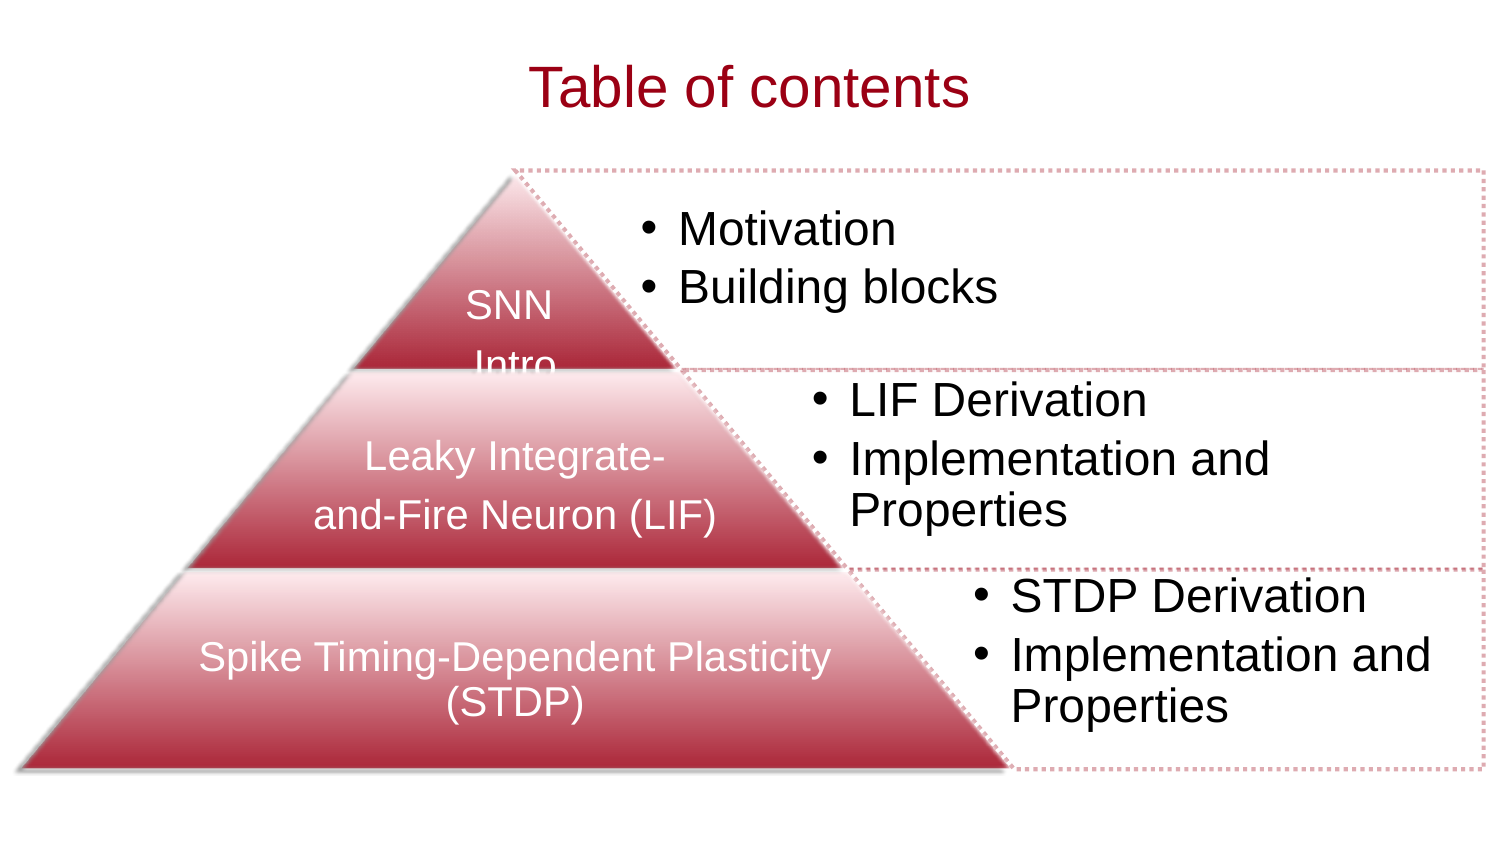

# Table of contents
Motivation
Building blocks

SNN
Intro
LIF Derivation
Implementation and Properties
Leaky Integrate-
and-Fire Neuron (LIF)
STDP Derivation
Implementation and Properties
Spike Timing-Dependent Plasticity (STDP)